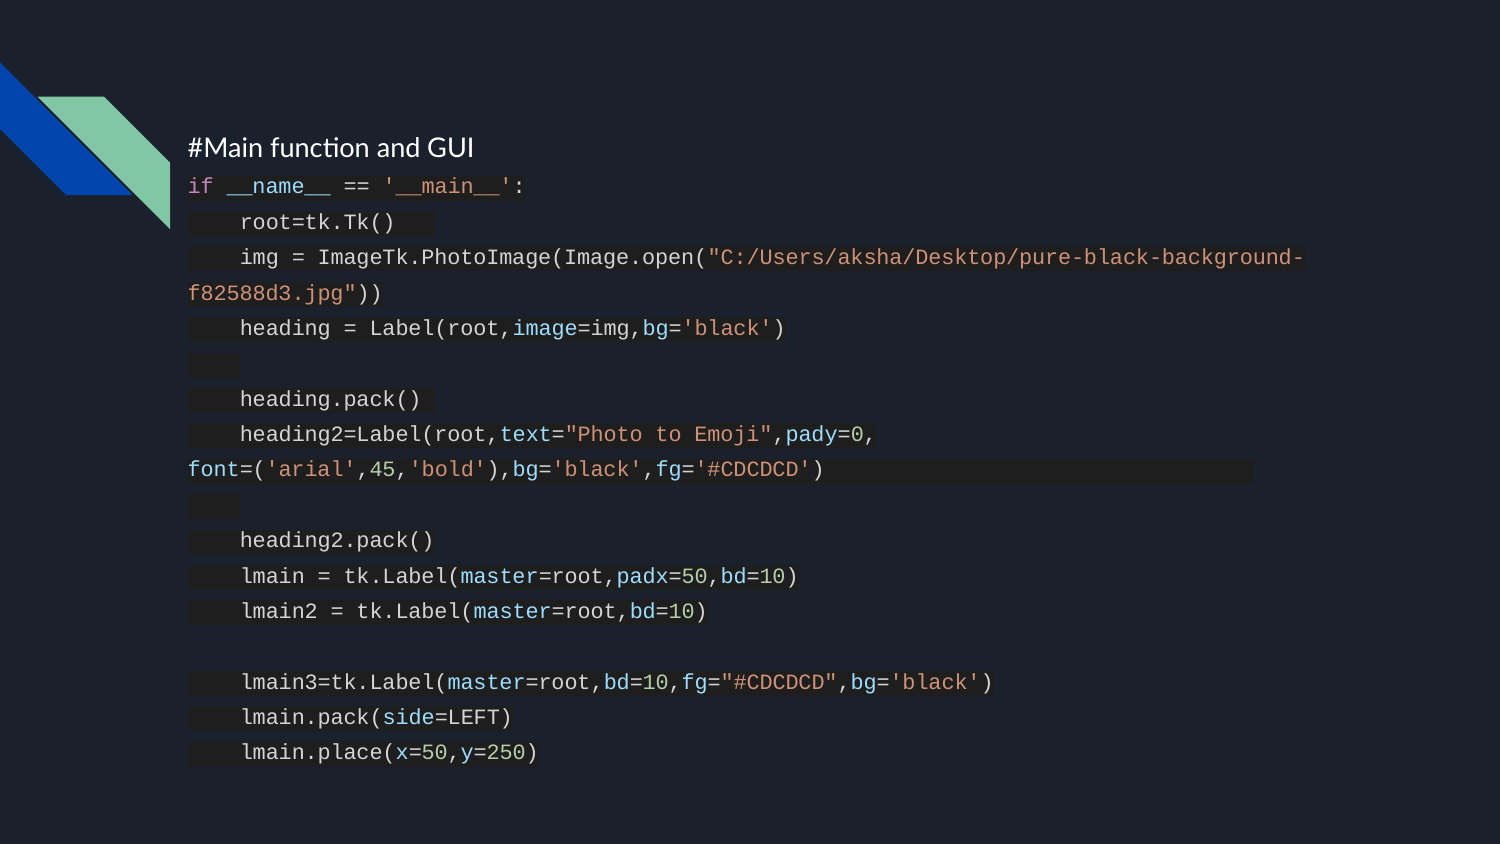

#Main function and GUI
if __name__ == '__main__':
    root=tk.Tk()
    img = ImageTk.PhotoImage(Image.open("C:/Users/aksha/Desktop/pure-black-background-f82588d3.jpg"))
    heading = Label(root,image=img,bg='black')

    heading.pack()
    heading2=Label(root,text="Photo to Emoji",pady=0, font=('arial',45,'bold'),bg='black',fg='#CDCDCD')

    heading2.pack()
    lmain = tk.Label(master=root,padx=50,bd=10)
    lmain2 = tk.Label(master=root,bd=10)

    lmain3=tk.Label(master=root,bd=10,fg="#CDCDCD",bg='black')
    lmain.pack(side=LEFT)
    lmain.place(x=50,y=250)